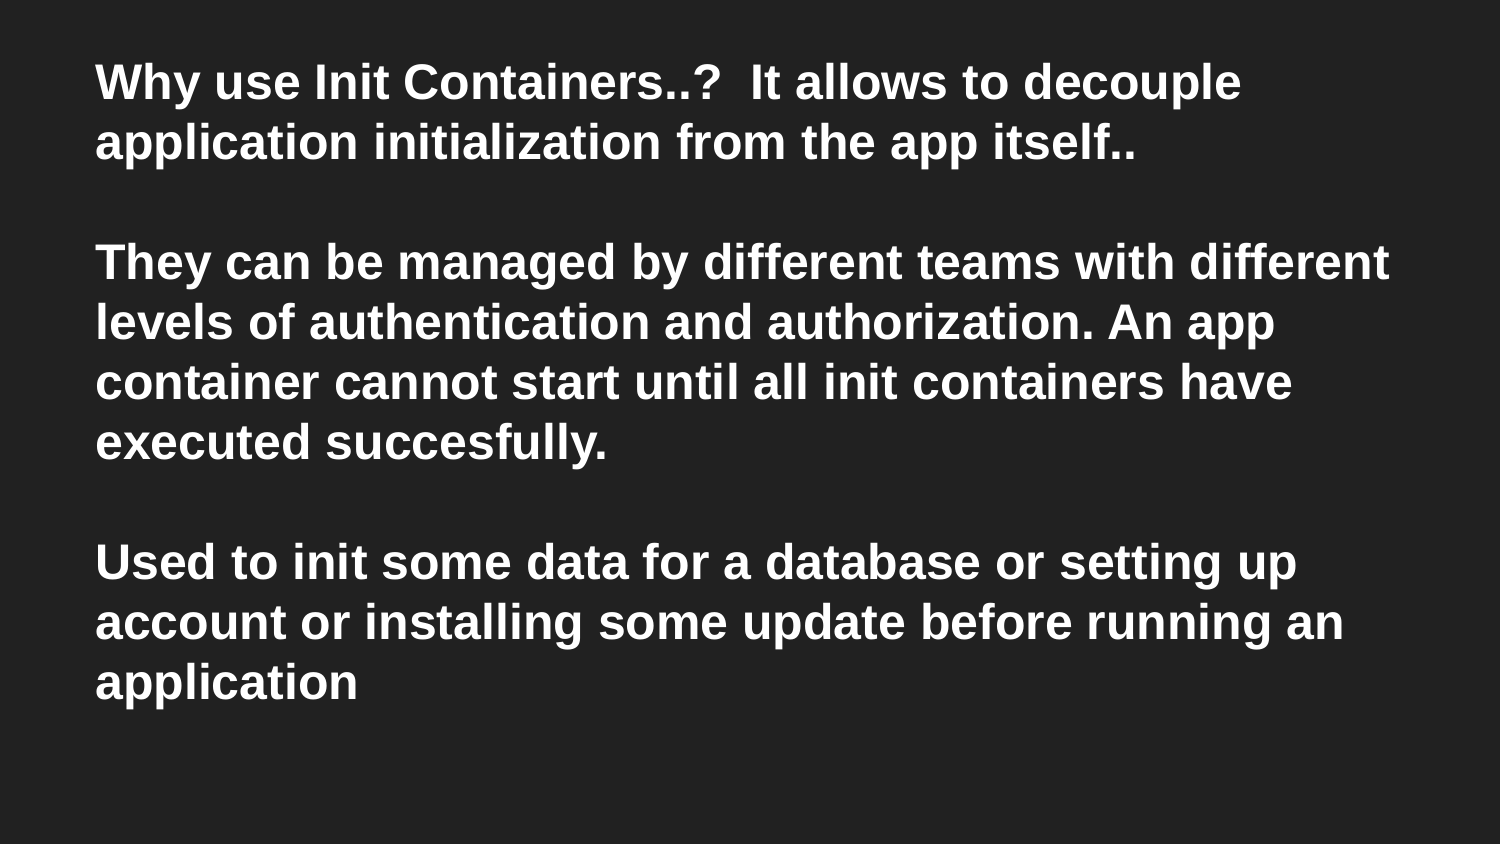

# Why use Init Containers..?  It allows to decouple application initialization from the app itself..

They can be managed by different teams with different levels of authentication and authorization. An app container cannot start until all init containers have executed succesfully.

Used to init some data for a database or setting up account or installing some update before running an application